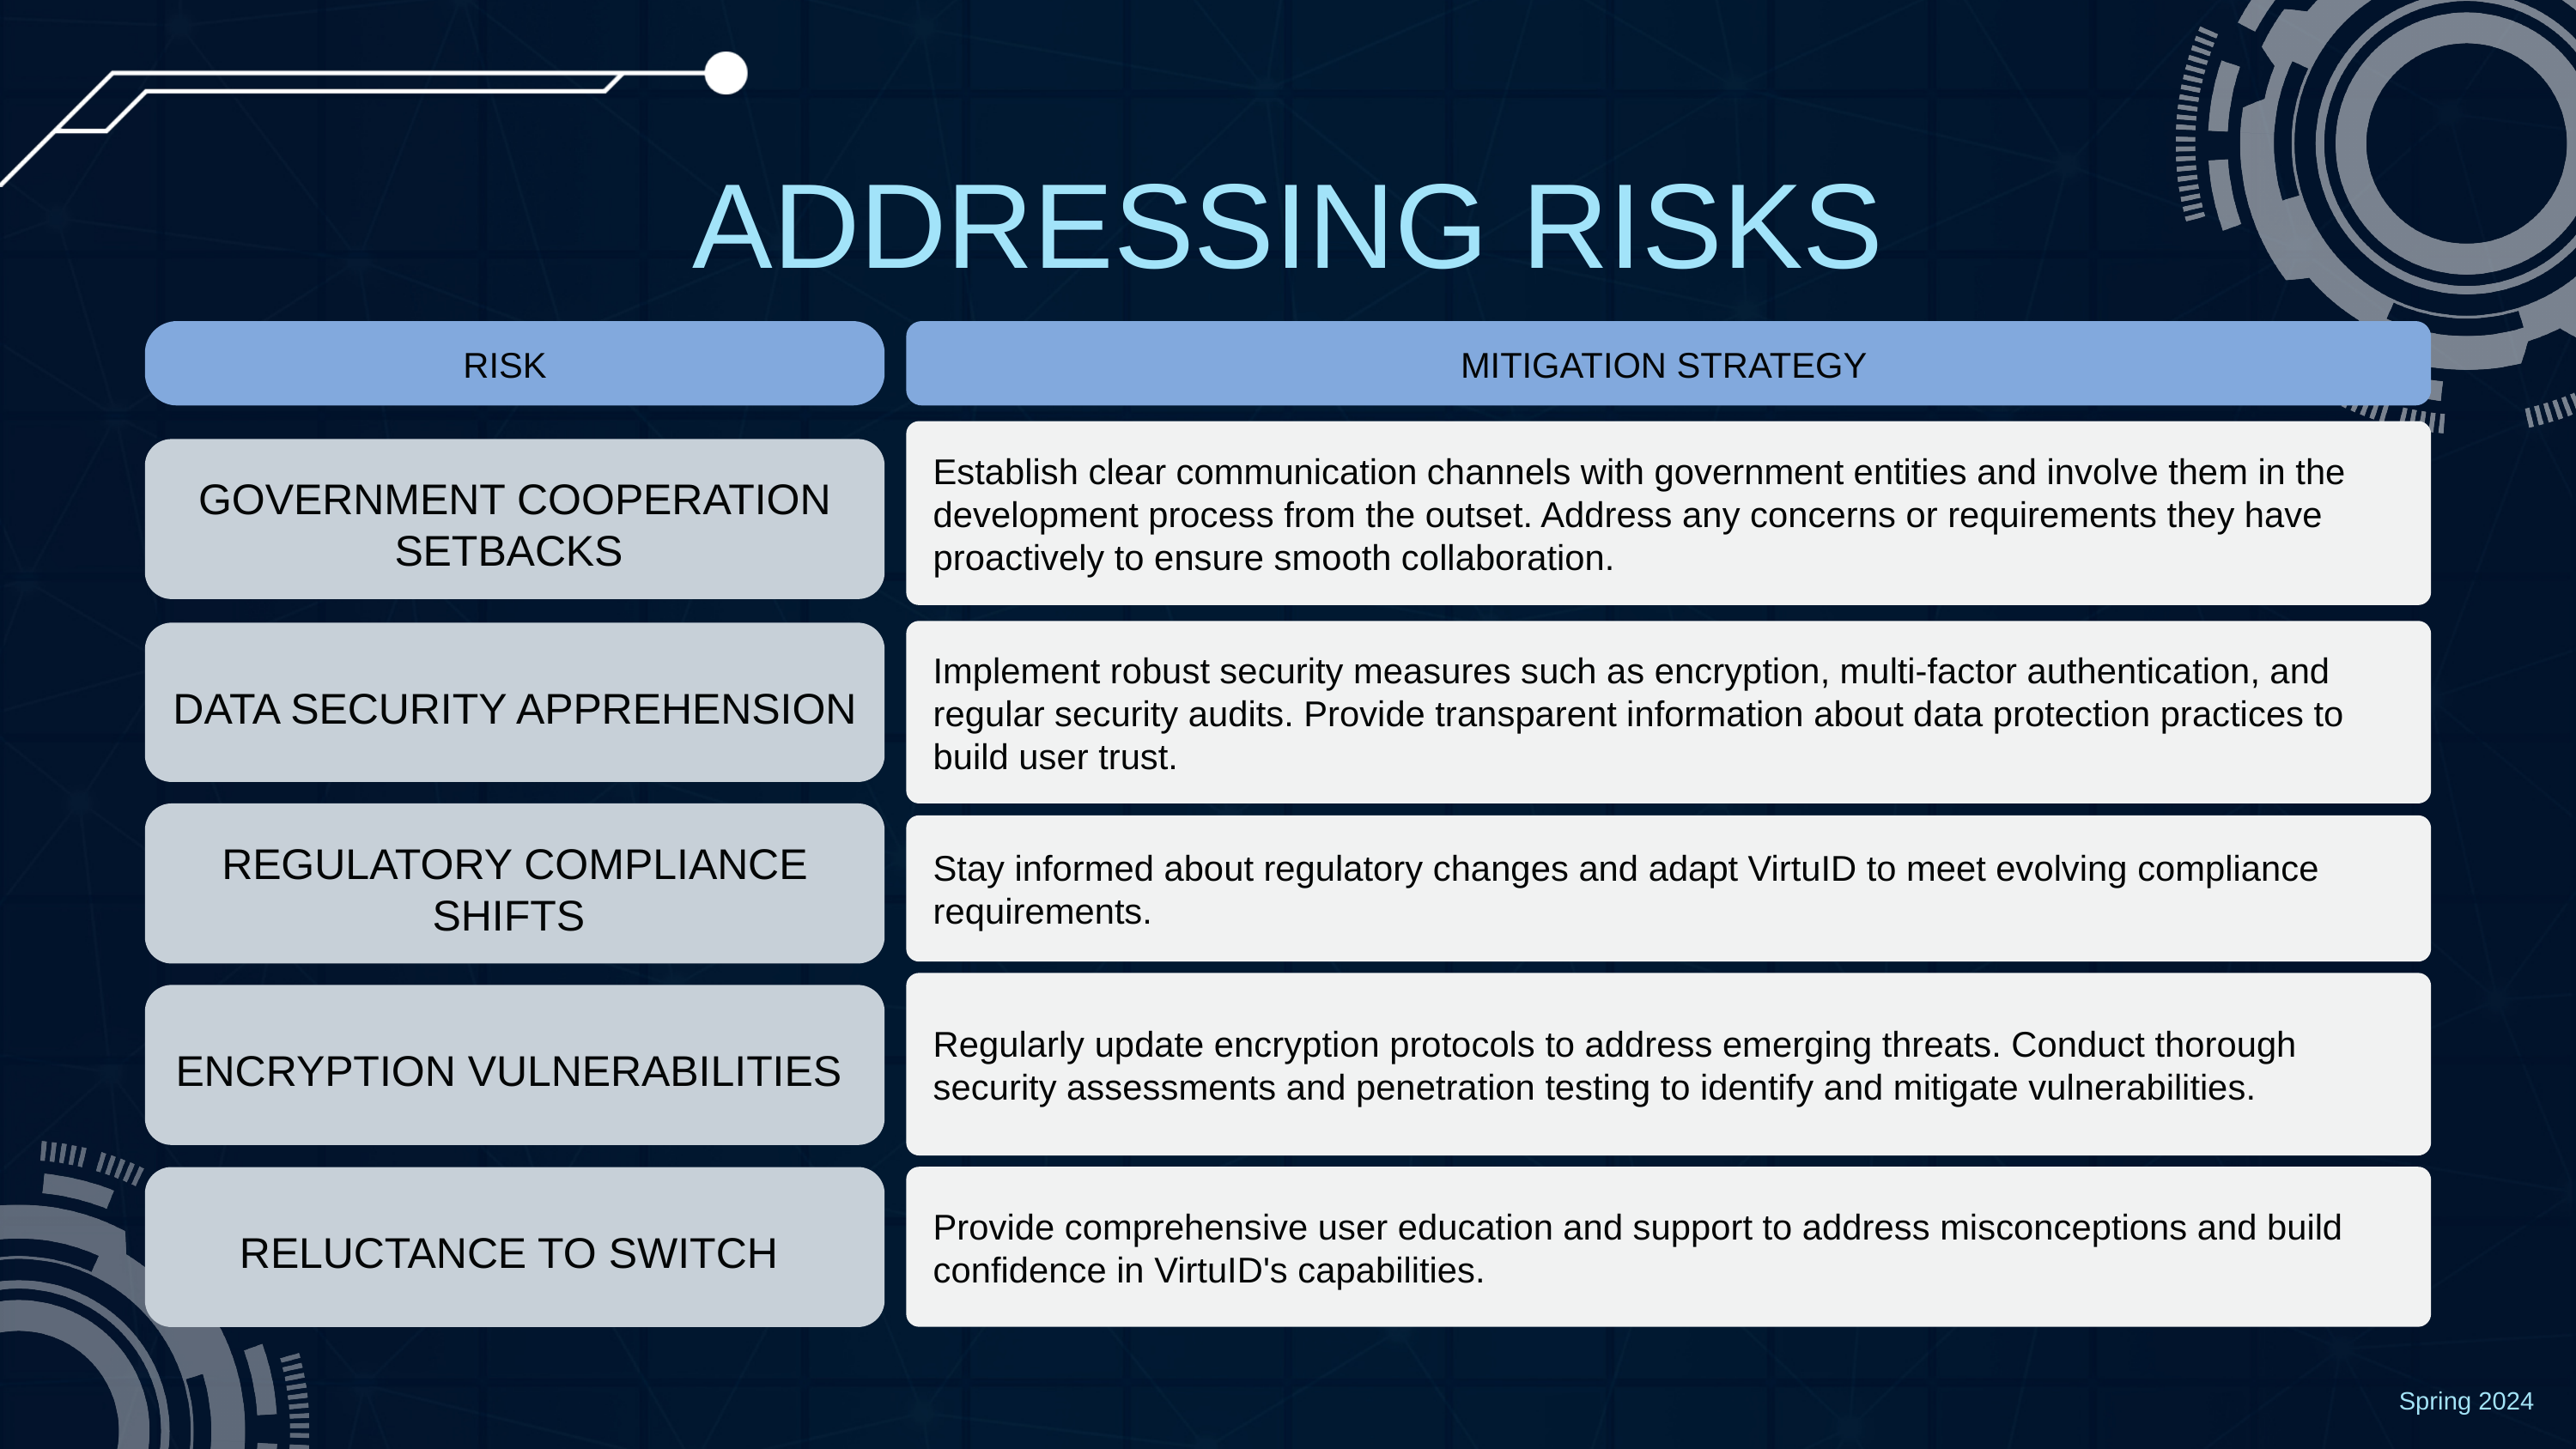

ADDRESSING RISKS

RISK

MITIGATION STRATEGY

Establish clear communication channels with government entities and involve them in the development process from the outset. Address any concerns or requirements they have proactively to ensure smooth collaboration.

GOVERNMENT COOPERATION SETBACKS

Implement robust security measures such as encryption, multi-factor authentication, and regular security audits. Provide transparent information about data protection practices to build user trust.

DATA SECURITY APPREHENSION

REGULATORY COMPLIANCE SHIFTS

Stay informed about regulatory changes and adapt VirtuID to meet evolving compliance requirements.

Regularly update encryption protocols to address emerging threats. Conduct thorough security assessments and penetration testing to identify and mitigate vulnerabilities.

ENCRYPTION VULNERABILITIES

Provide comprehensive user education and support to address misconceptions and build confidence in VirtuID's capabilities.

RELUCTANCE TO SWITCH
Spring 2024
Spring 2024